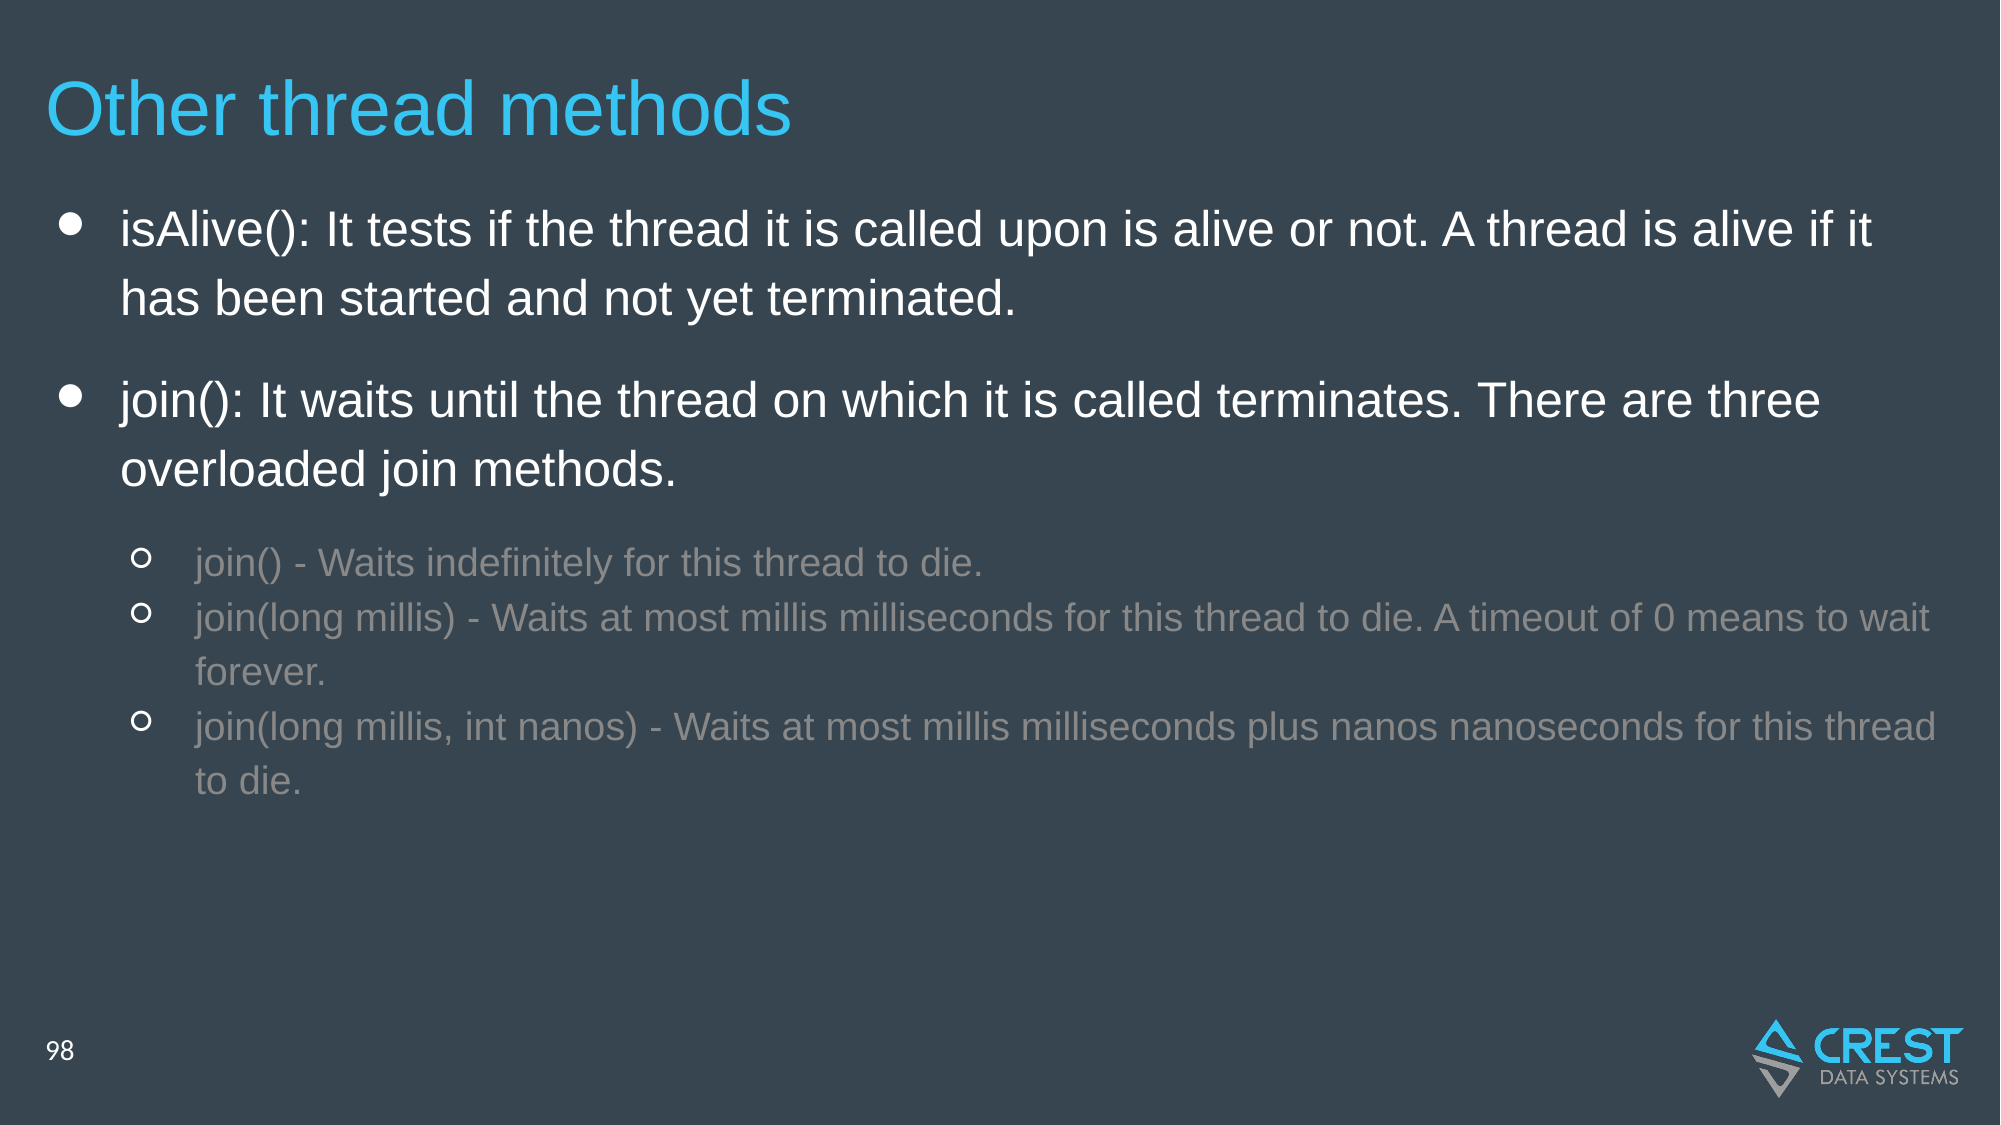

# Other thread methods
isAlive(): It tests if the thread it is called upon is alive or not. A thread is alive if it has been started and not yet terminated.
join(): It waits until the thread on which it is called terminates. There are three overloaded join methods.
join() - Waits indefinitely for this thread to die.
join(long millis) - Waits at most millis milliseconds for this thread to die. A timeout of 0 means to wait forever.
join(long millis, int nanos) - Waits at most millis milliseconds plus nanos nanoseconds for this thread to die.
98